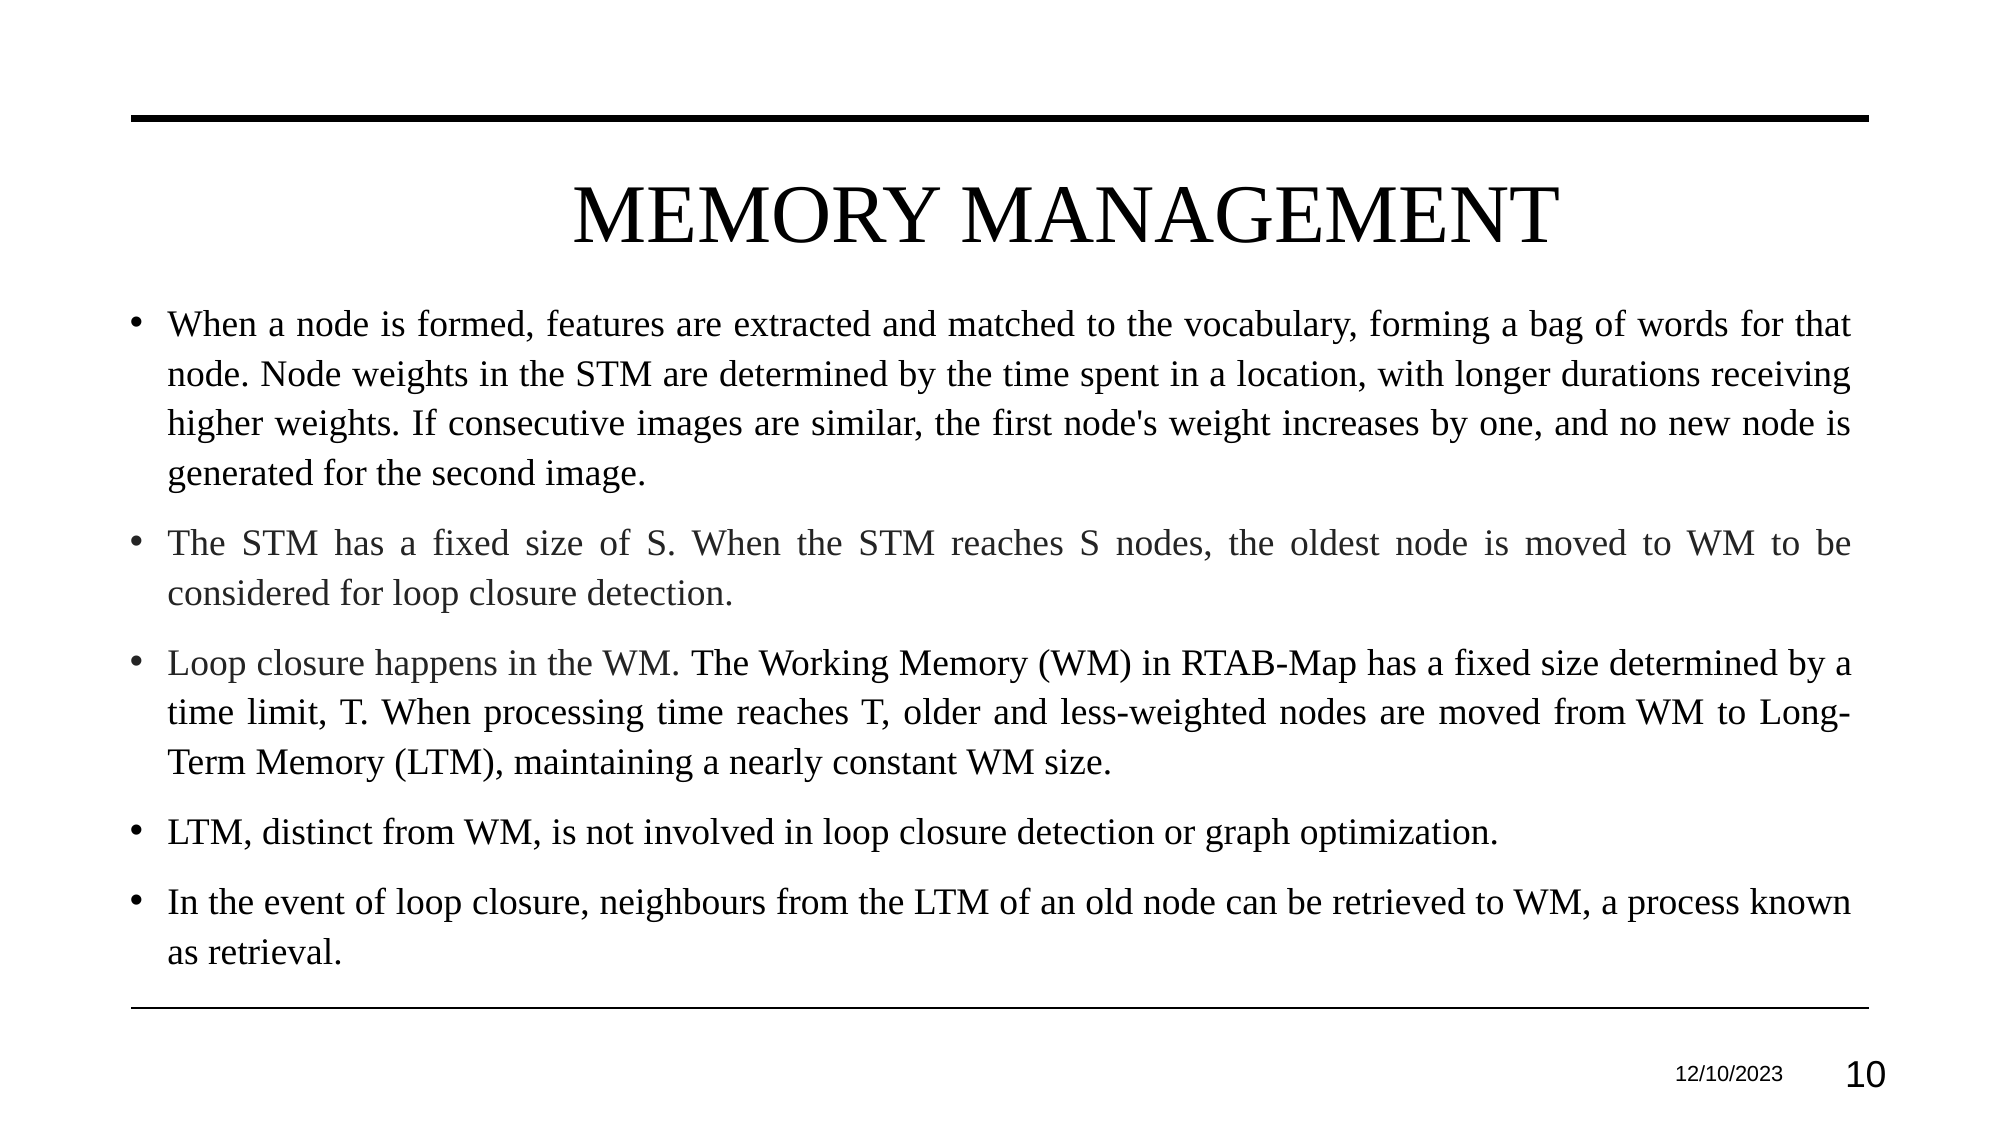

# MEMORY MANAGEMENT
When a node is formed, features are extracted and matched to the vocabulary, forming a bag of words for that node. Node weights in the STM are determined by the time spent in a location, with longer durations receiving higher weights. If consecutive images are similar, the first node's weight increases by one, and no new node is generated for the second image.
The STM has a fixed size of S. When the STM reaches S nodes, the oldest node is moved to WM to be considered for loop closure detection.
Loop closure happens in the WM. The Working Memory (WM) in RTAB-Map has a fixed size determined by a time limit, T. When processing time reaches T, older and less-weighted nodes are moved from WM to Long-Term Memory (LTM), maintaining a nearly constant WM size.
LTM, distinct from WM, is not involved in loop closure detection or graph optimization.
In the event of loop closure, neighbours from the LTM of an old node can be retrieved to WM, a process known as retrieval.
12/10/2023
10